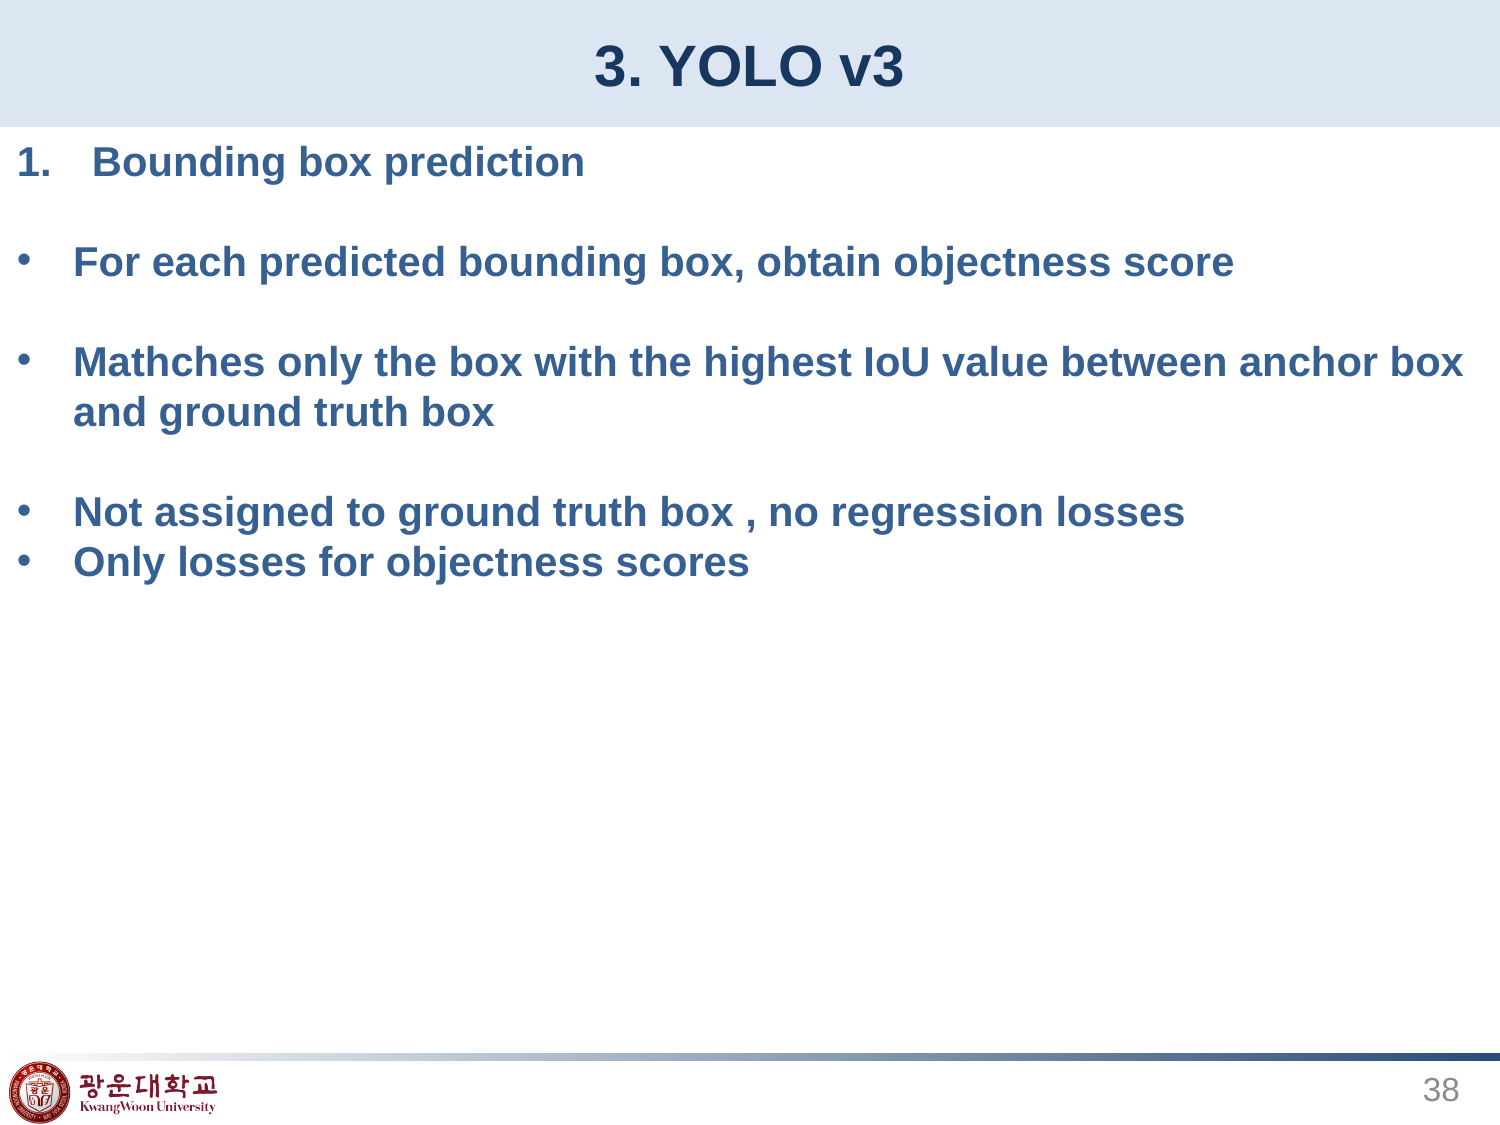

# 3. YOLO v3
Bounding box prediction

For each predicted bounding box, obtain objectness score

Mathches only the box with the highest IoU value between anchor box and ground truth box

Not assigned to ground truth box , no regression losses
Only losses for objectness scores

38